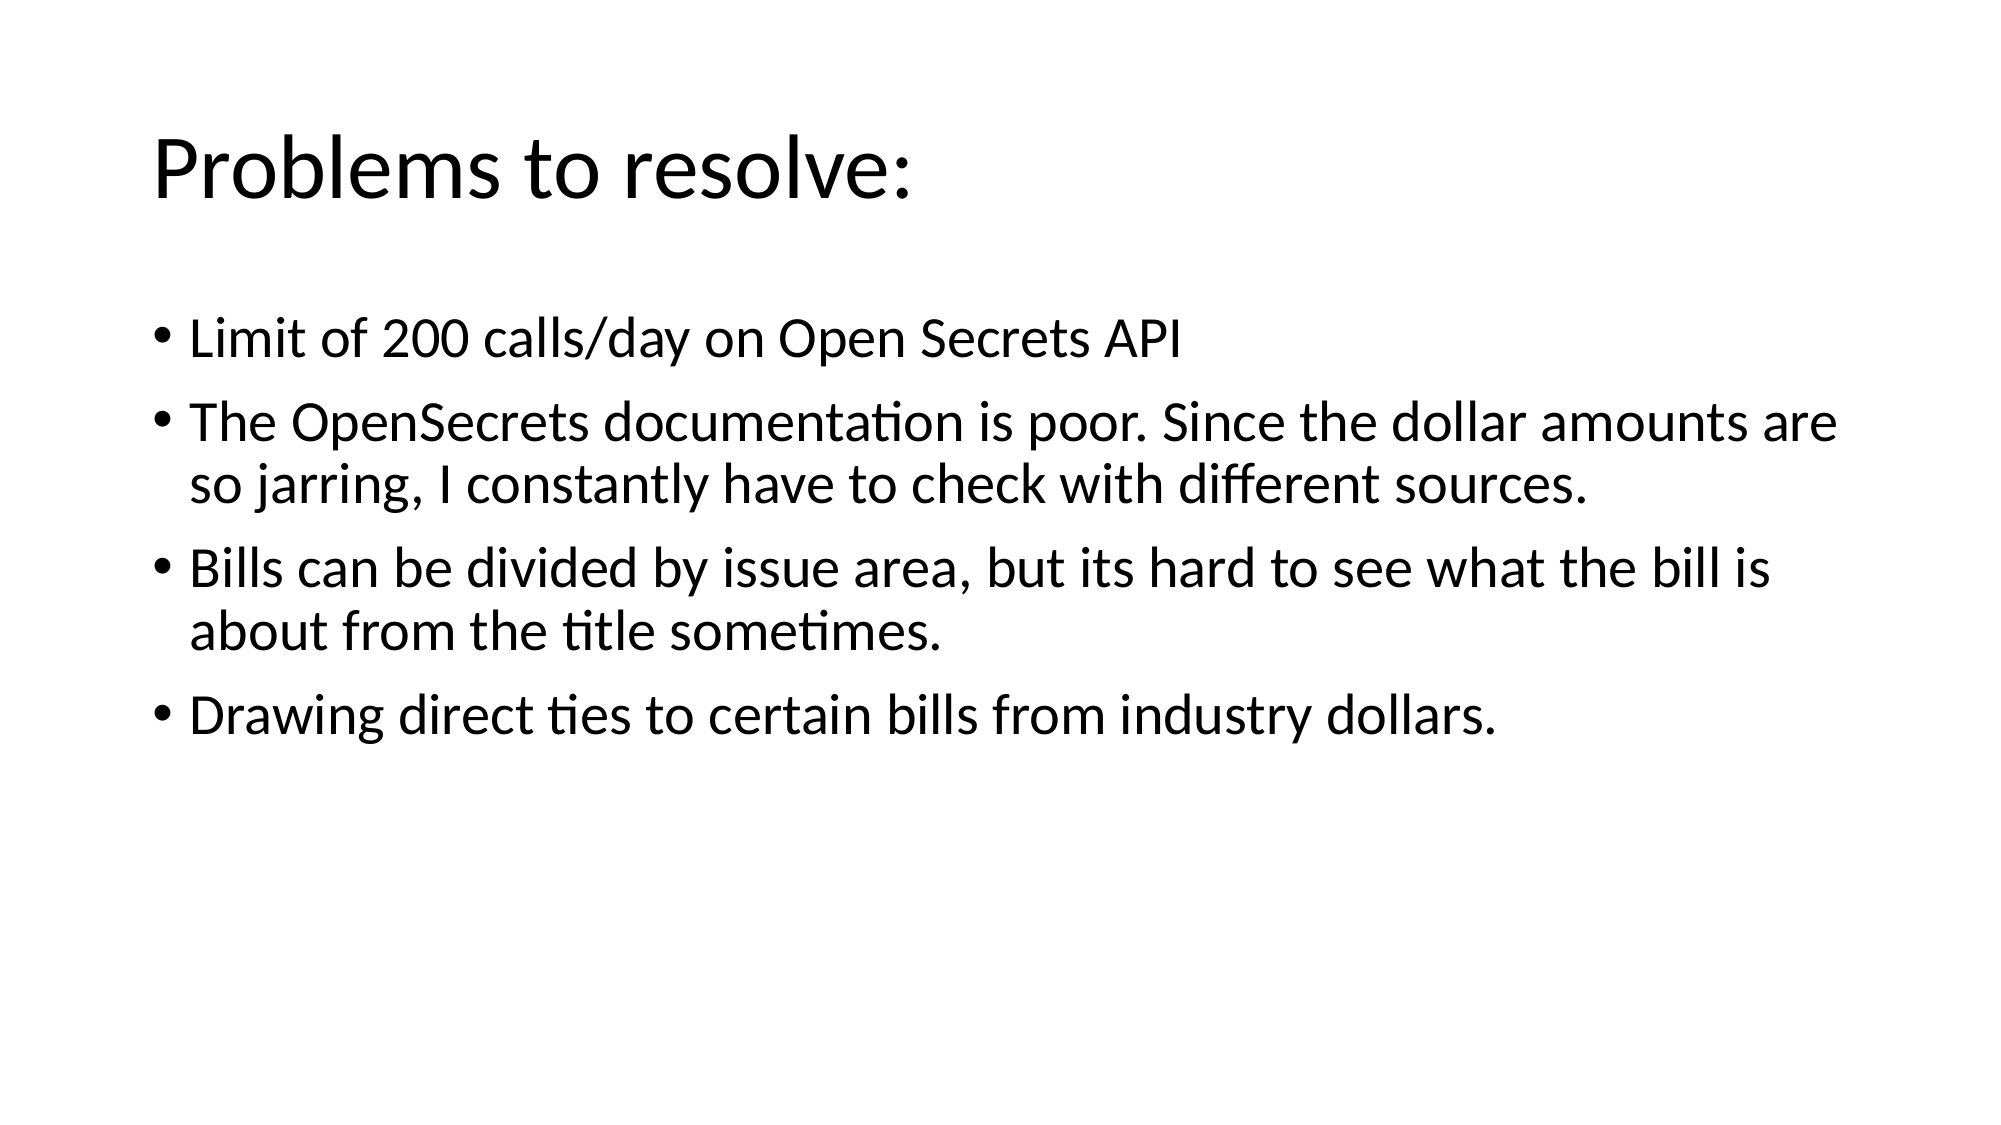

# Problems to resolve:
Limit of 200 calls/day on Open Secrets API
The OpenSecrets documentation is poor. Since the dollar amounts are so jarring, I constantly have to check with different sources.
Bills can be divided by issue area, but its hard to see what the bill is about from the title sometimes.
Drawing direct ties to certain bills from industry dollars.